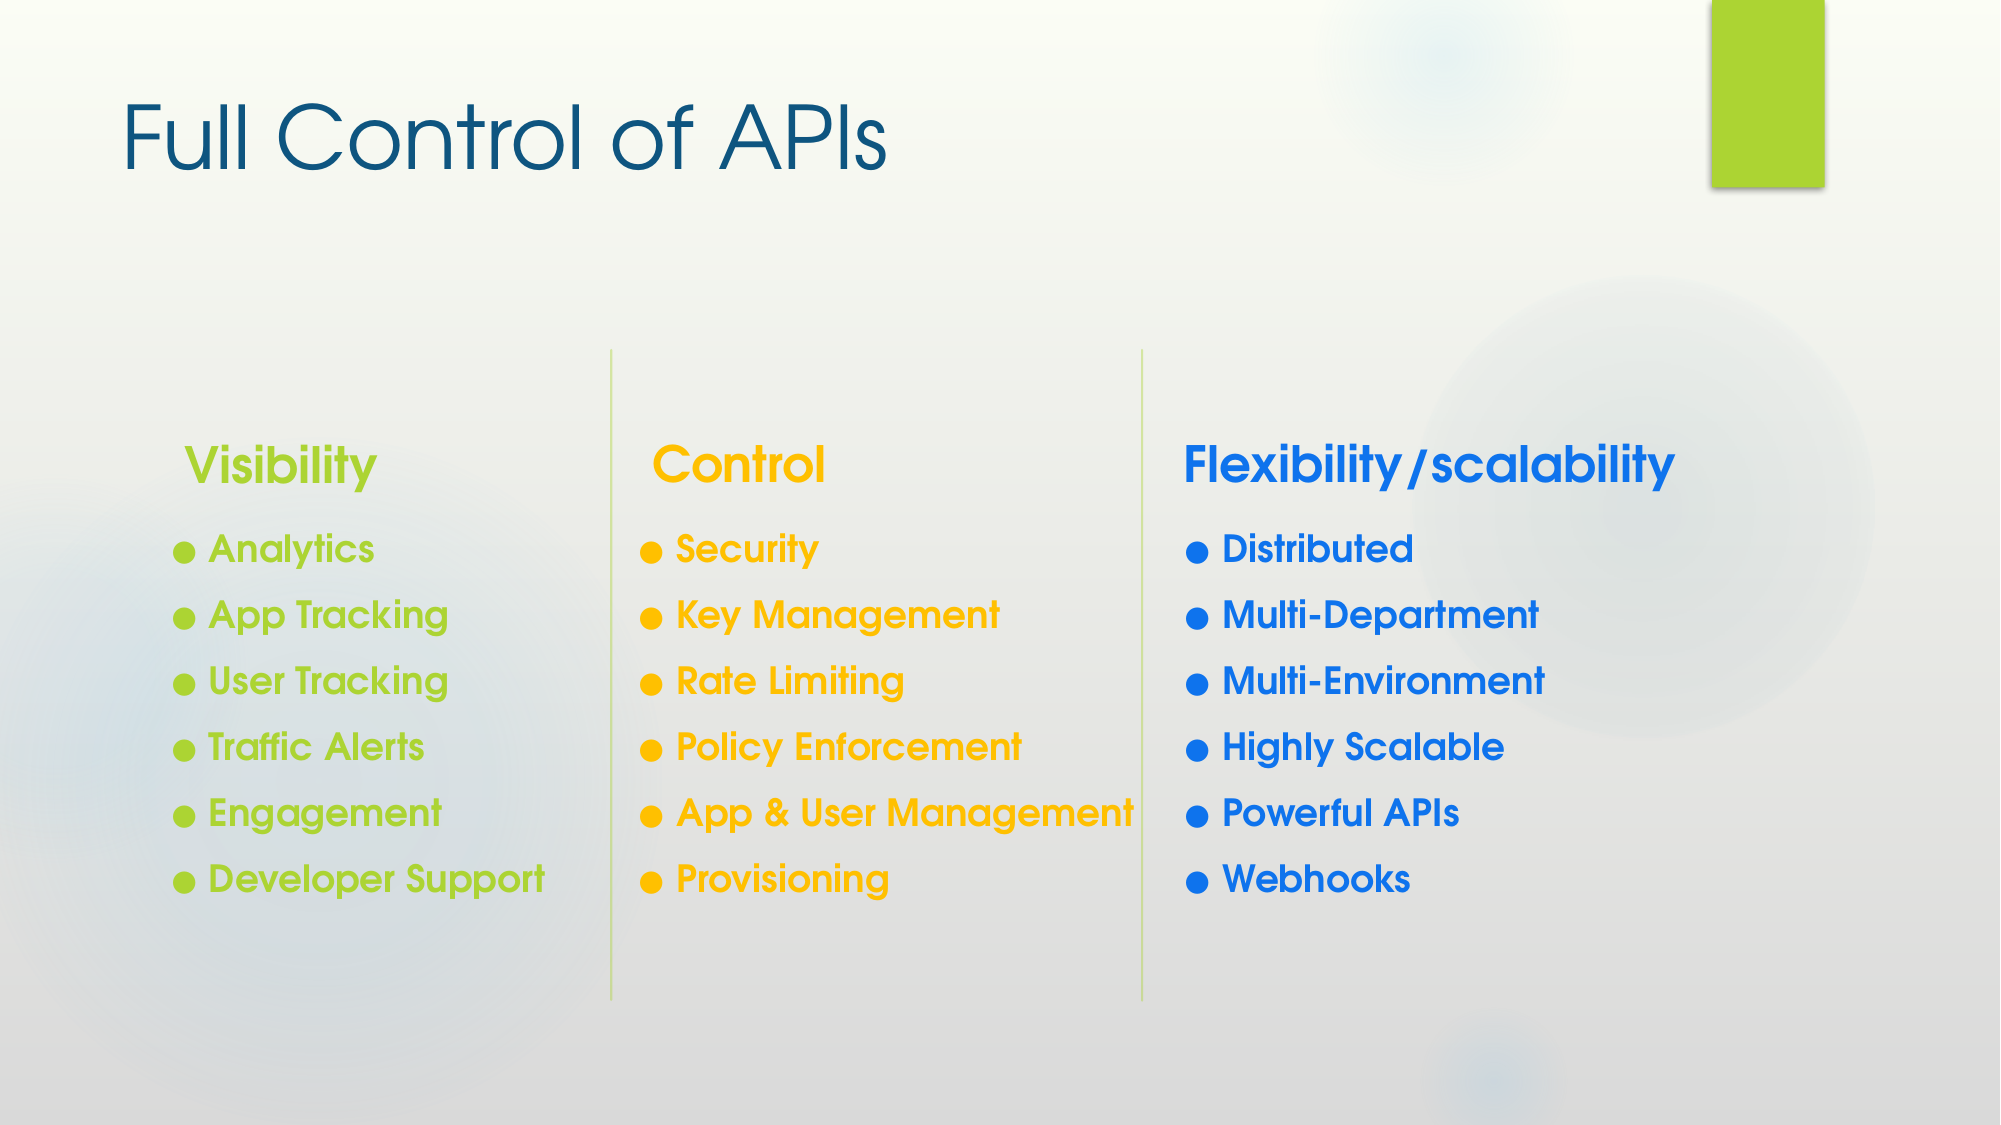

# Full Control of APIs
Control
Flexibility/scalability
Visibility

● Analytics
● App Tracking
● User Tracking
● Traffic Alerts
● Engagement
● Developer Support
● Security
● Key Management
● Rate Limiting
● Policy Enforcement
● App & User Management
● Provisioning
● Distributed
● Multi-Department
● Multi-Environment
● Highly Scalable
● Powerful APIs
● Webhooks